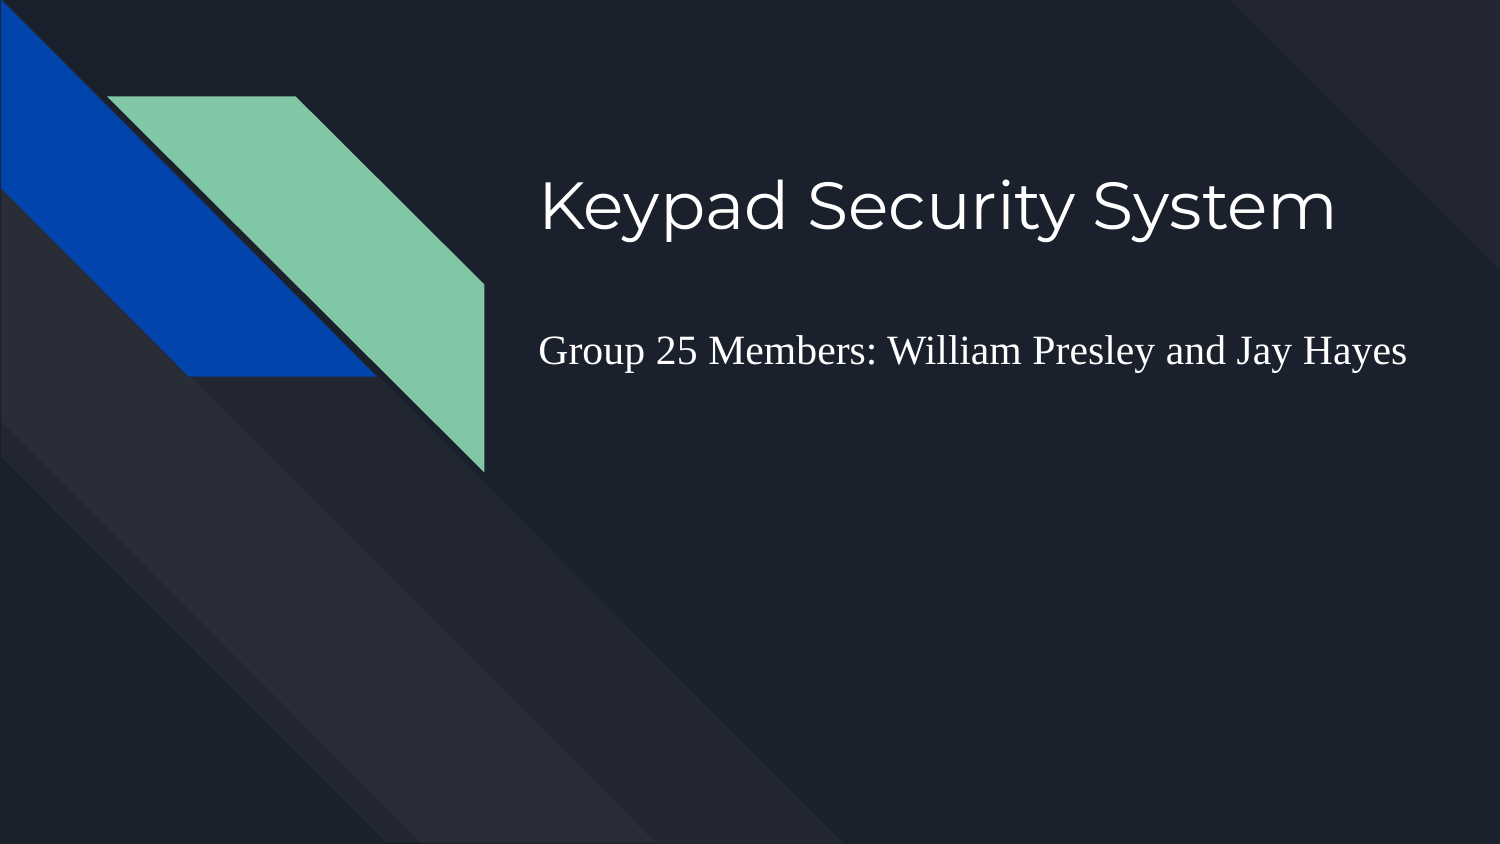

# Keypad Security System
Group 25 Members: William Presley and Jay Hayes